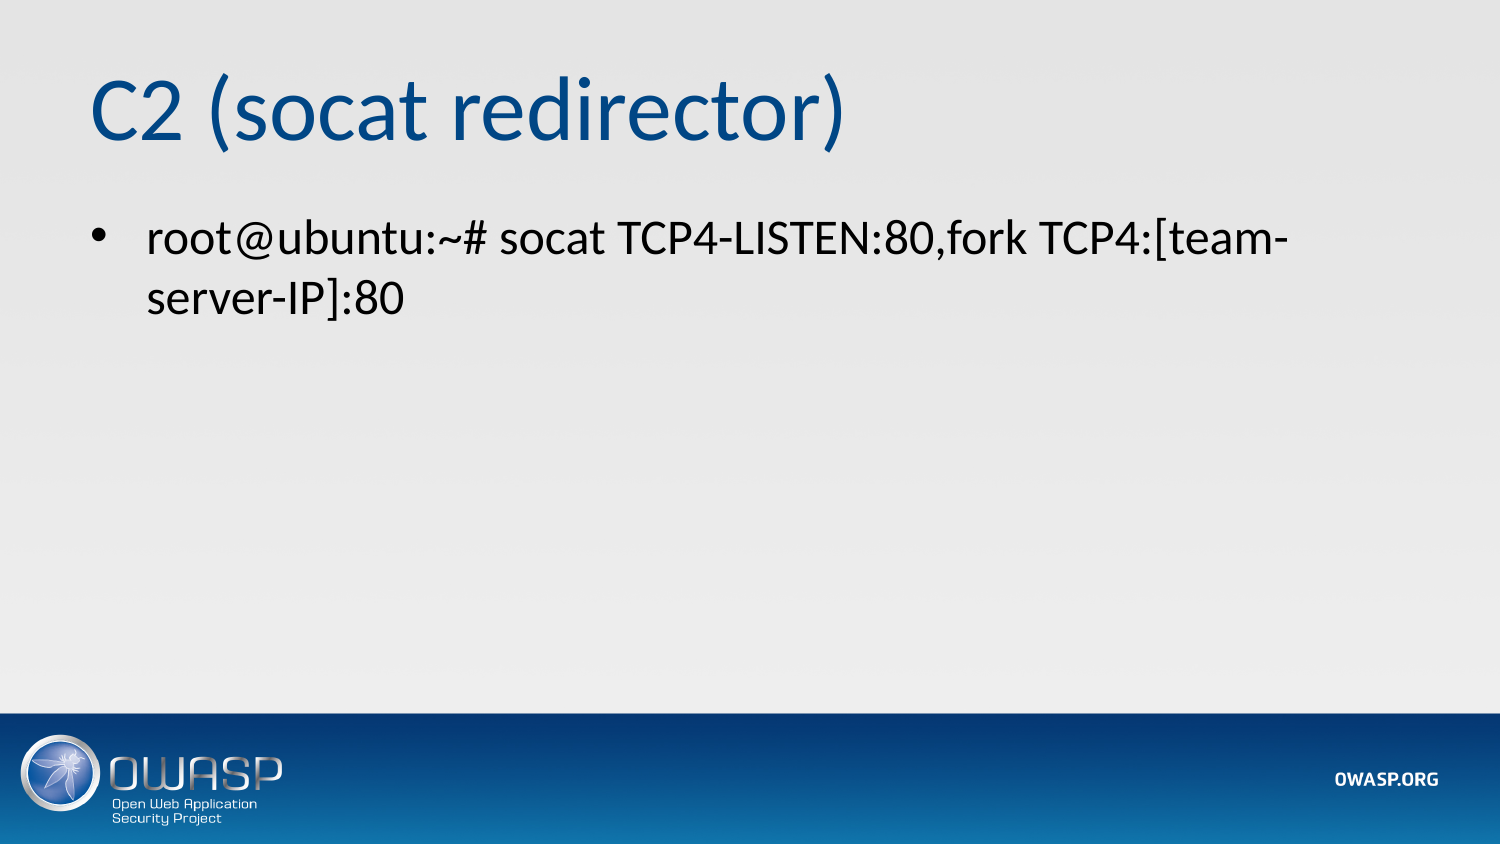

# C2 (socat redirector)
root@ubuntu:~# socat TCP4-LISTEN:80,fork TCP4:[team-server-IP]:80